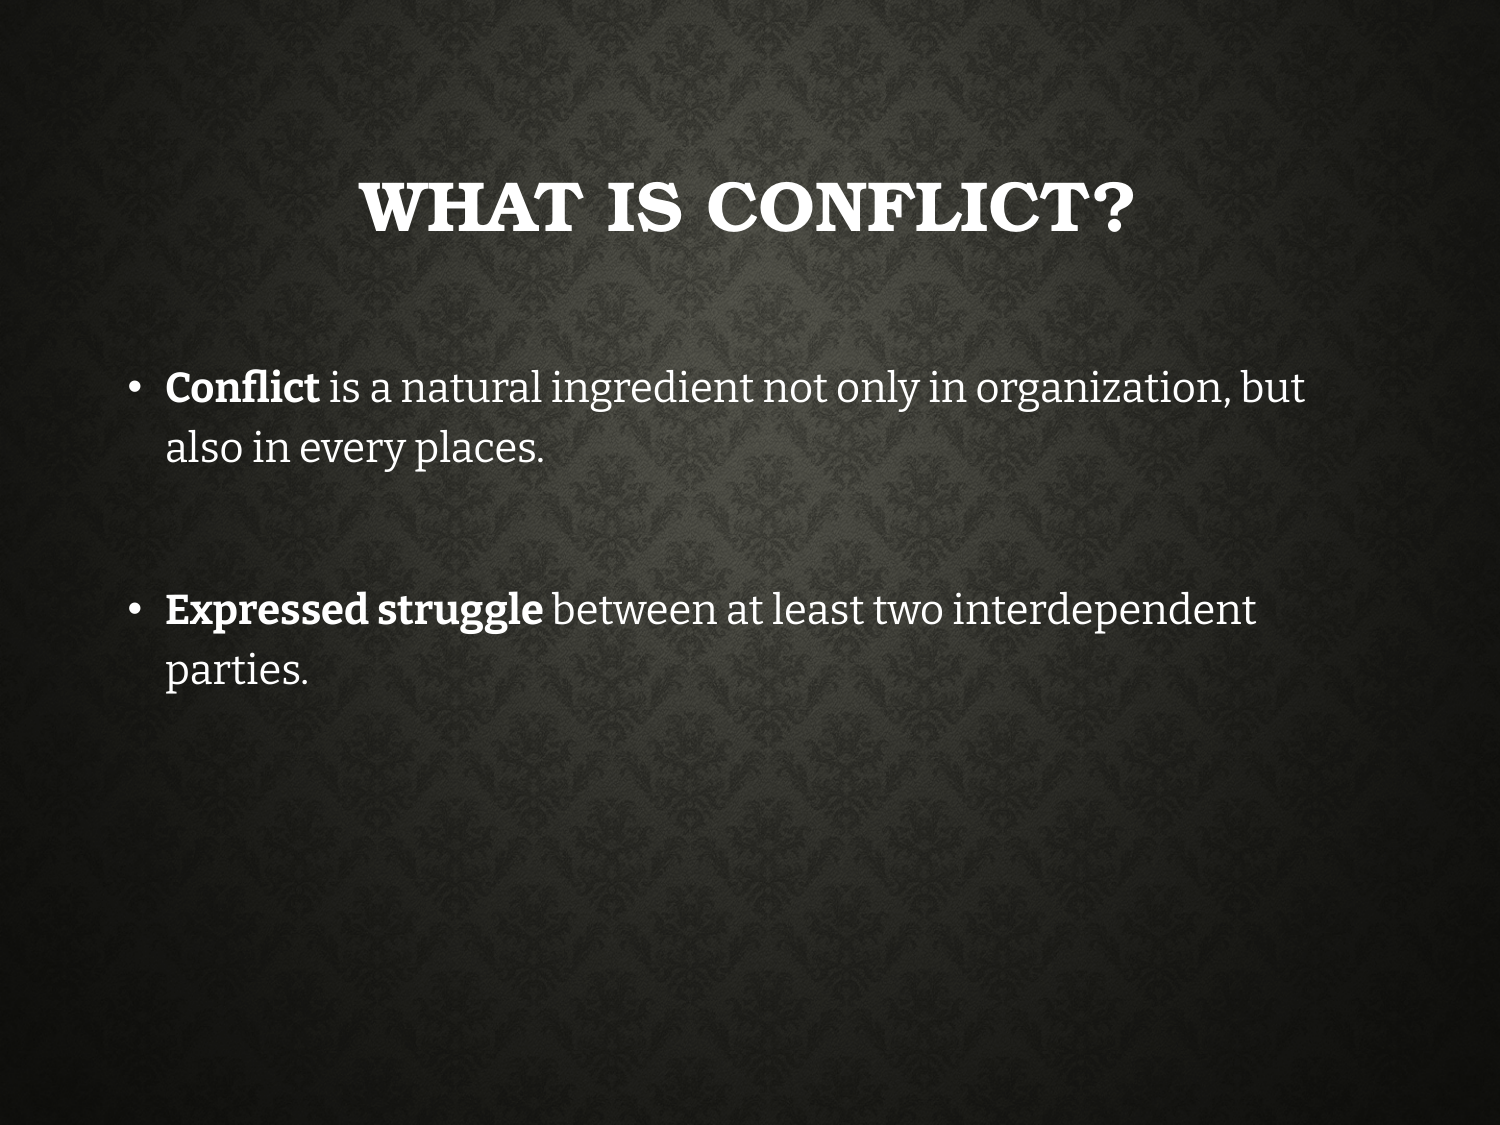

# What is Conflict?
Conflict is a natural ingredient not only in organization, but also in every places.

Expressed struggle between at least two interdependent parties.